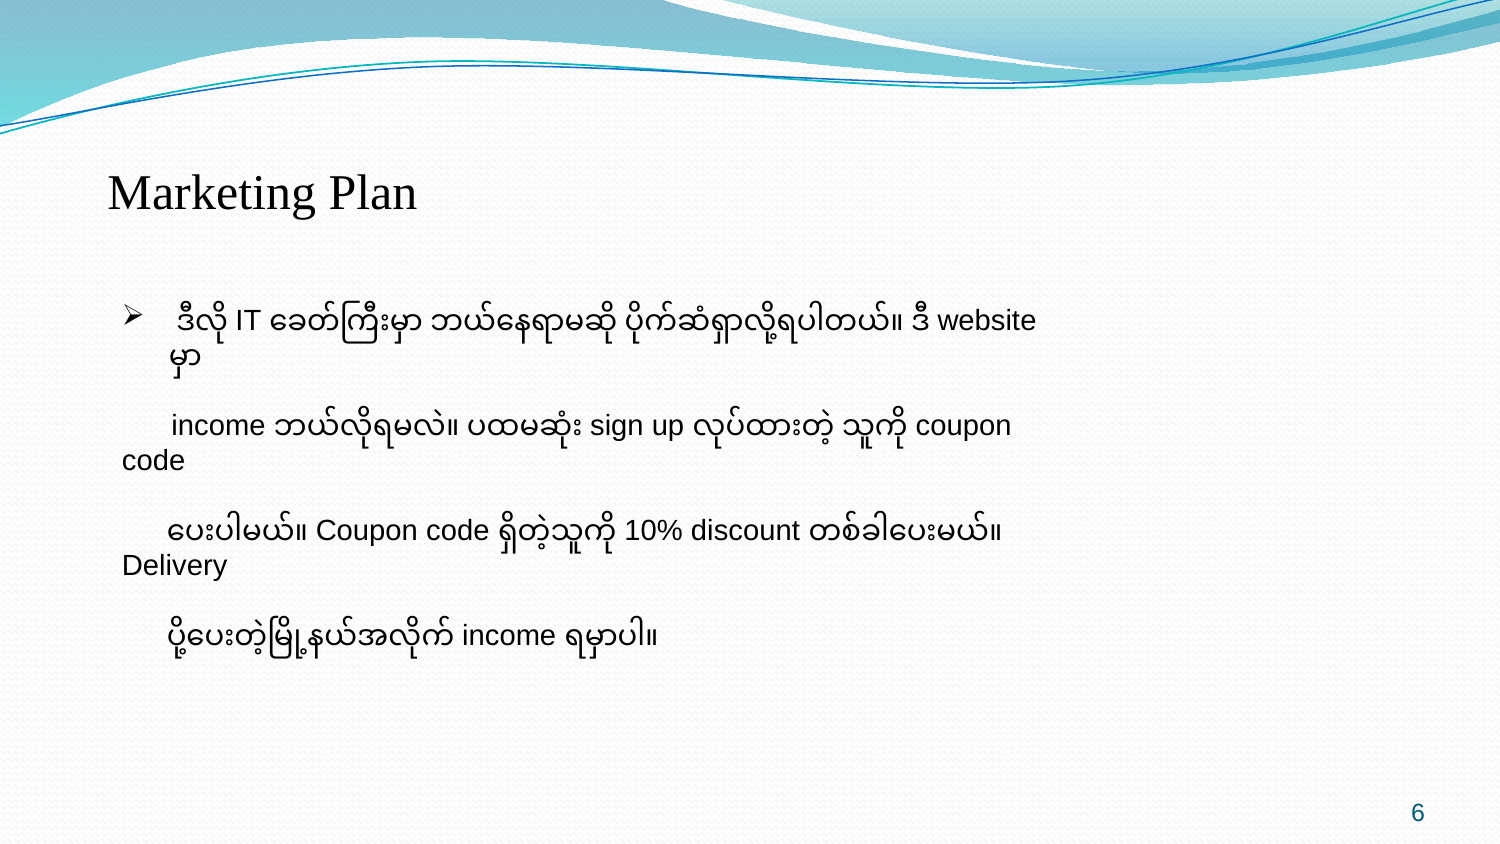

Marketing Plan

 ဒီလို IT ခေတ်ကြီးမှာ ဘယ်နေရာမဆို ပိုက်ဆံရှာလို့ရပါတယ်။ ဒီ website မှာ

      income ဘယ်လိုရမလဲ။ ပထမဆုံး sign up လုပ်ထားတဲ့ သူကို coupon code

      ပေးပါမယ်။ Coupon code ရှိတဲ့သူကို 10% discount တစ်ခါပေးမယ်။ Delivery

      ပို့ပေးတဲ့မြို့နယ်အလိုက် income ရမှာပါ။
6